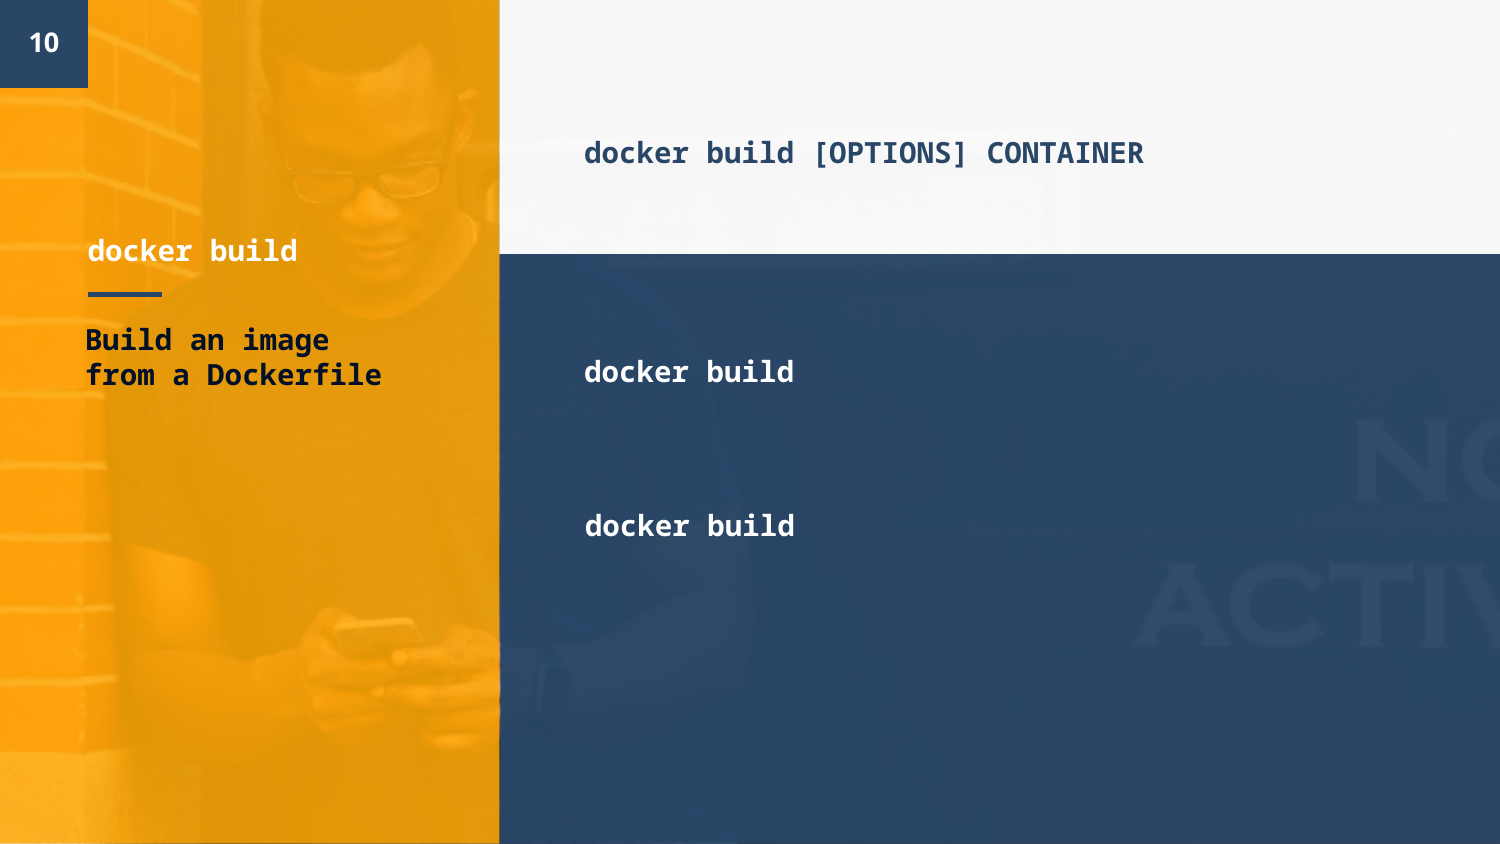

10
docker build [OPTIONS] CONTAINER
# docker build
docker build
Build an image from a Dockerfile
docker build